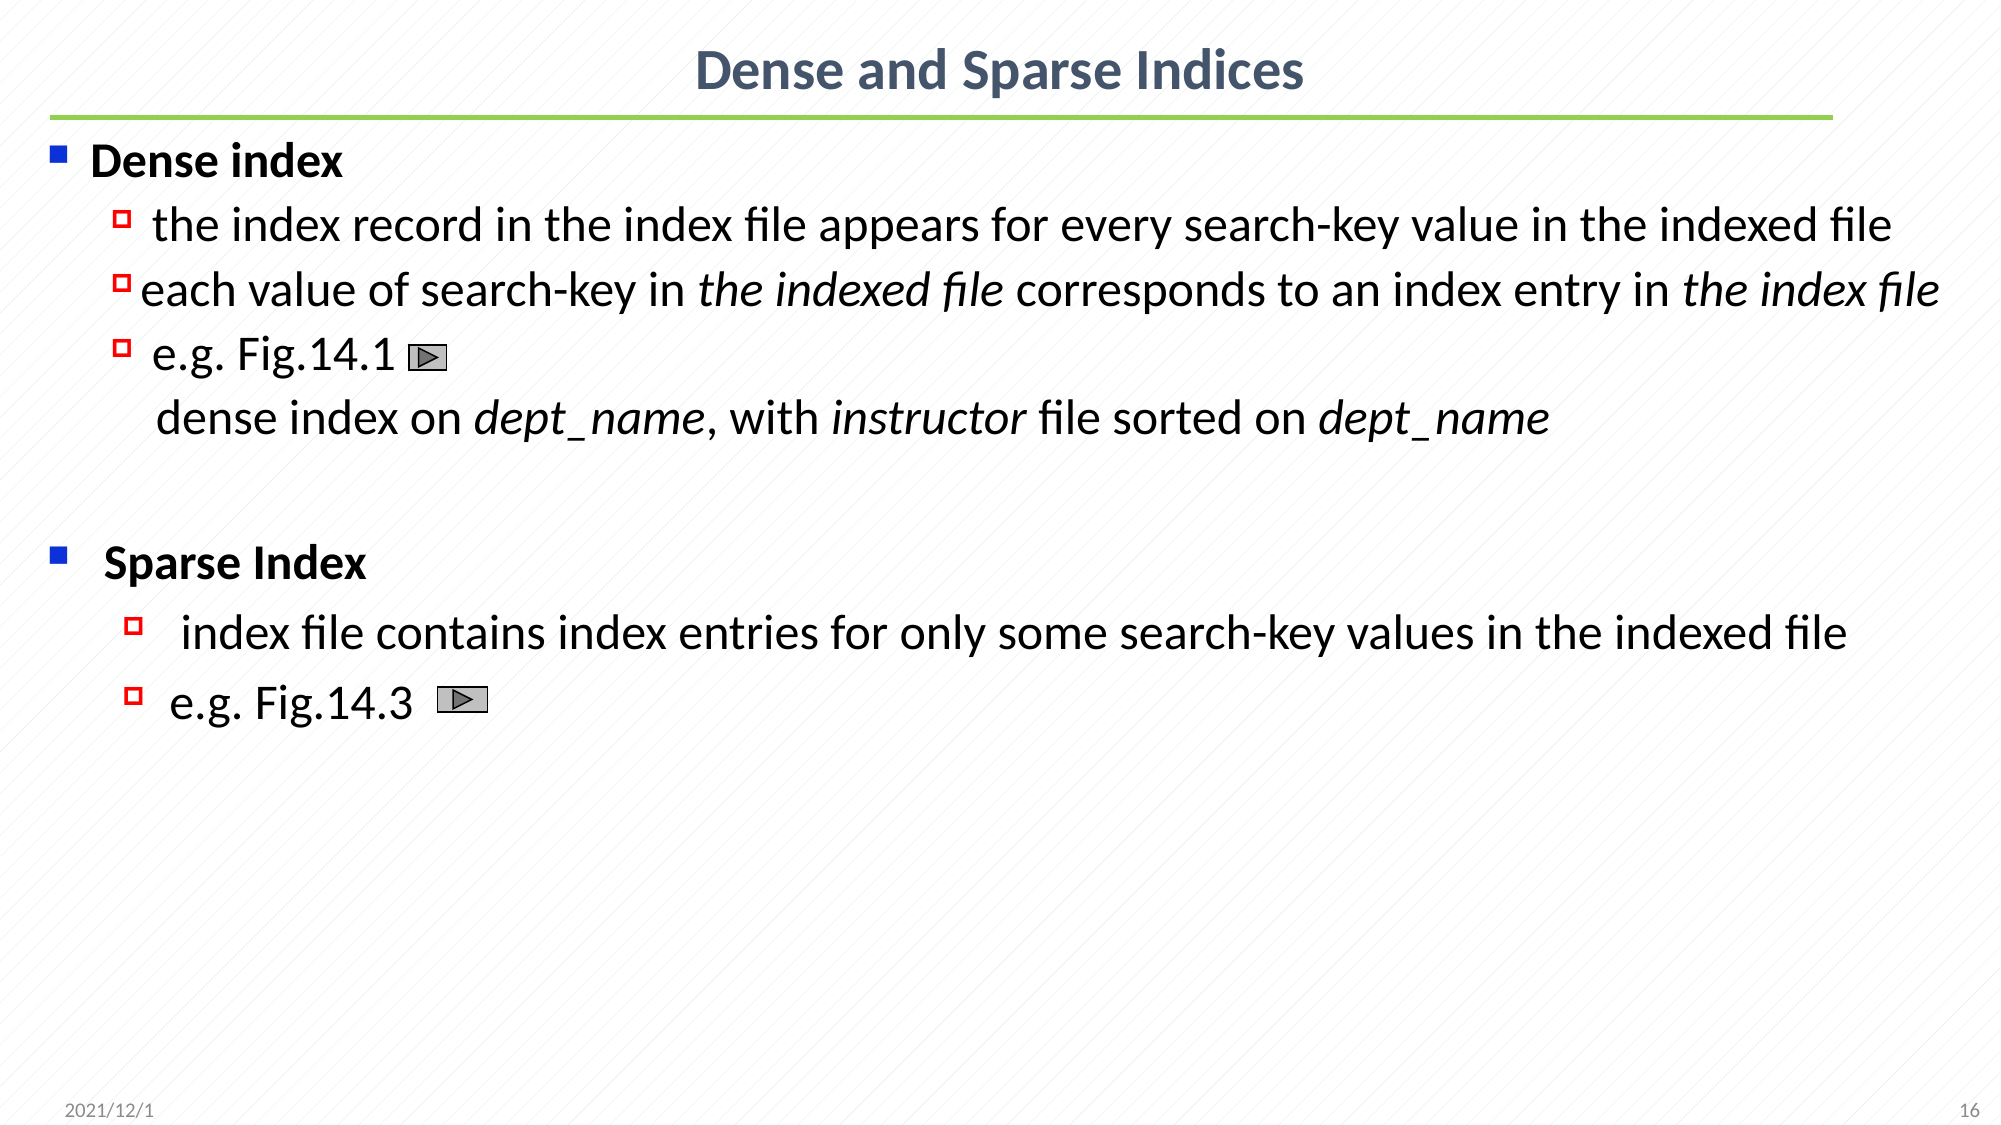

# Dense and Sparse Indices
 Dense index
 the index record in the index file appears for every search-key value in the indexed file
each value of search-key in the indexed file corresponds to an index entry in the index file
 e.g. Fig.14.1
    dense index on dept_name, with instructor file sorted on dept_name

Sparse Index
 index file contains index entries for only some search-key values in the indexed file
e.g. Fig.14.3

16
2021/12/1